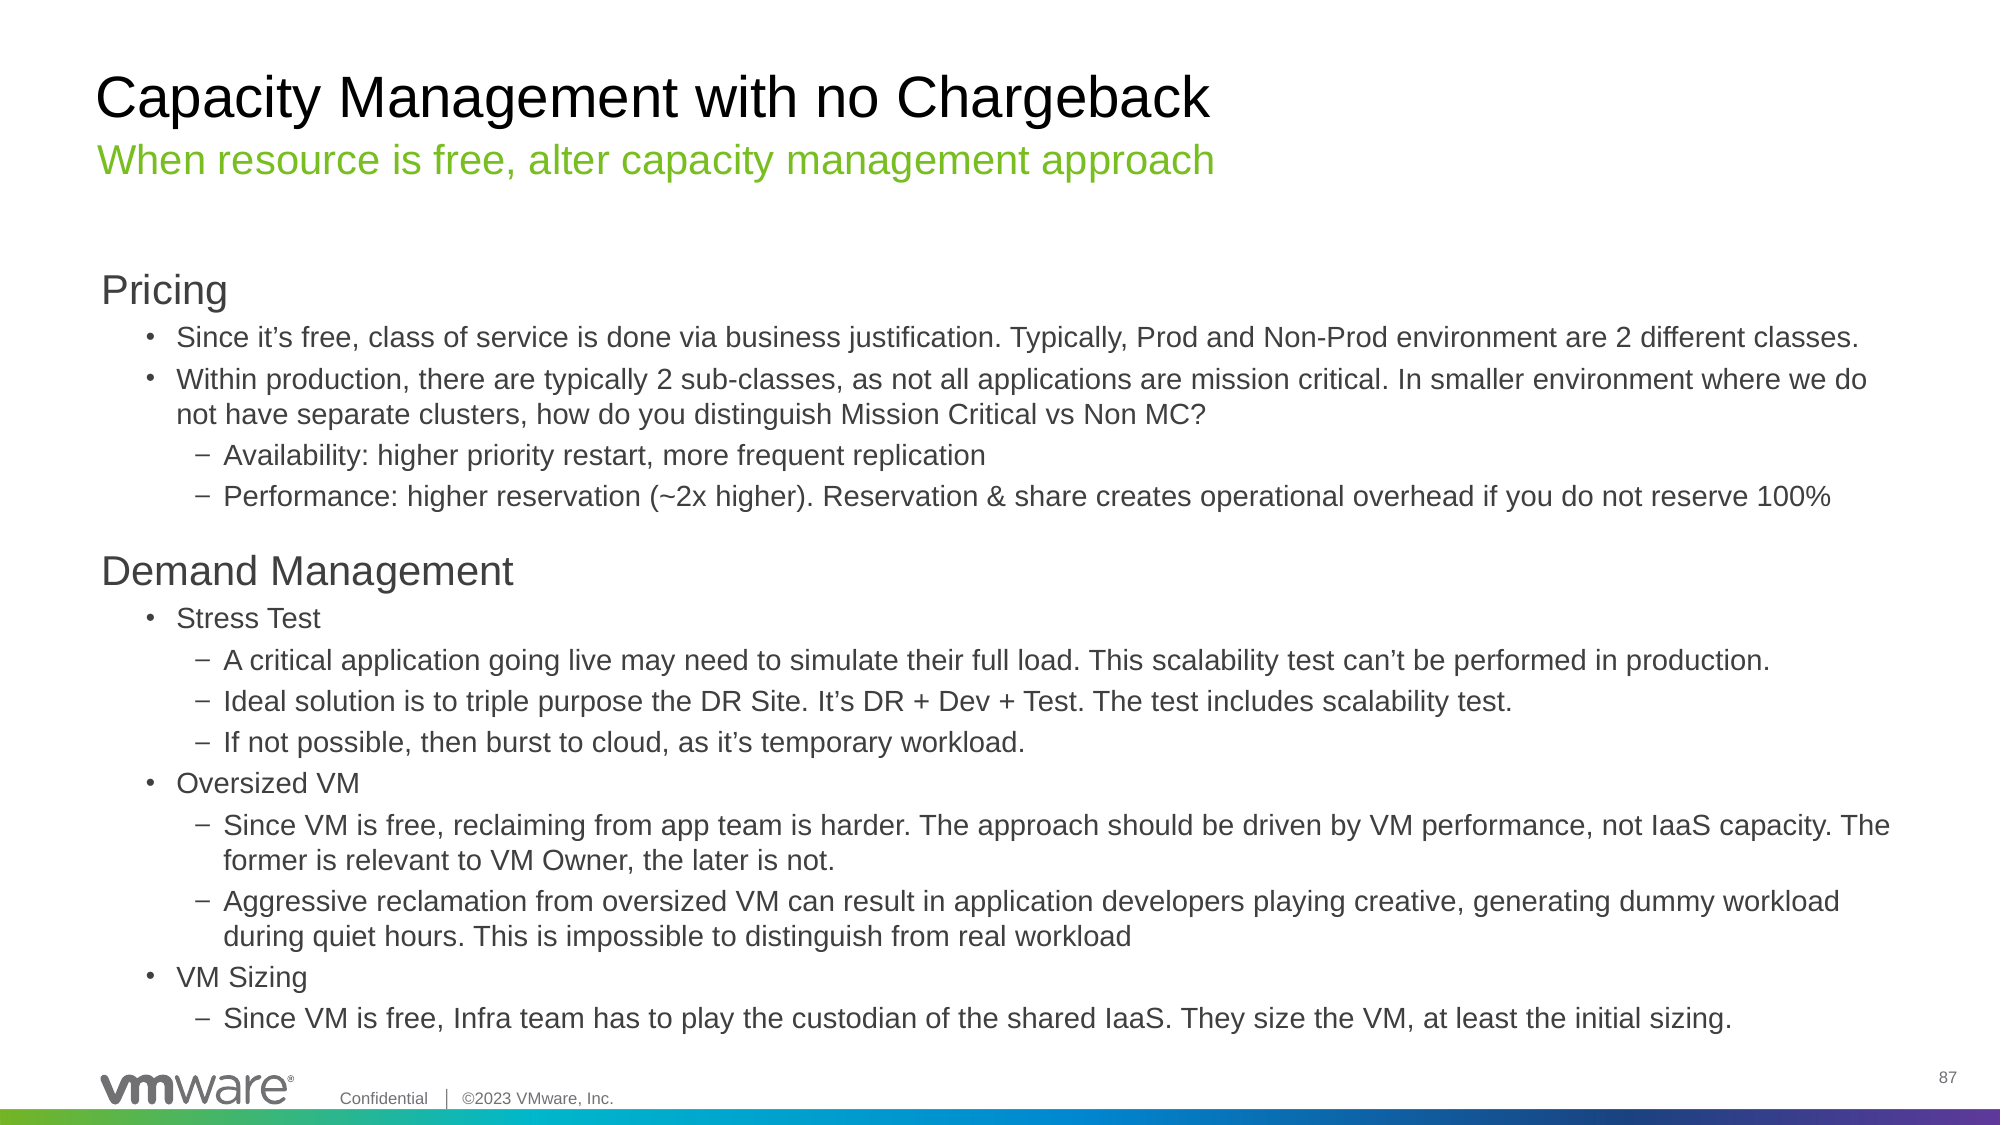

# Capacity Management with no Chargeback
When resource is free, alter capacity management approach
Pricing
Since it’s free, class of service is done via business justification. Typically, Prod and Non-Prod environment are 2 different classes.
Within production, there are typically 2 sub-classes, as not all applications are mission critical. In smaller environment where we do not have separate clusters, how do you distinguish Mission Critical vs Non MC?
Availability: higher priority restart, more frequent replication
Performance: higher reservation (~2x higher). Reservation & share creates operational overhead if you do not reserve 100%
Demand Management
Stress Test
A critical application going live may need to simulate their full load. This scalability test can’t be performed in production.
Ideal solution is to triple purpose the DR Site. It’s DR + Dev + Test. The test includes scalability test.
If not possible, then burst to cloud, as it’s temporary workload.
Oversized VM
Since VM is free, reclaiming from app team is harder. The approach should be driven by VM performance, not IaaS capacity. The former is relevant to VM Owner, the later is not.
Aggressive reclamation from oversized VM can result in application developers playing creative, generating dummy workload during quiet hours. This is impossible to distinguish from real workload
VM Sizing
Since VM is free, Infra team has to play the custodian of the shared IaaS. They size the VM, at least the initial sizing.